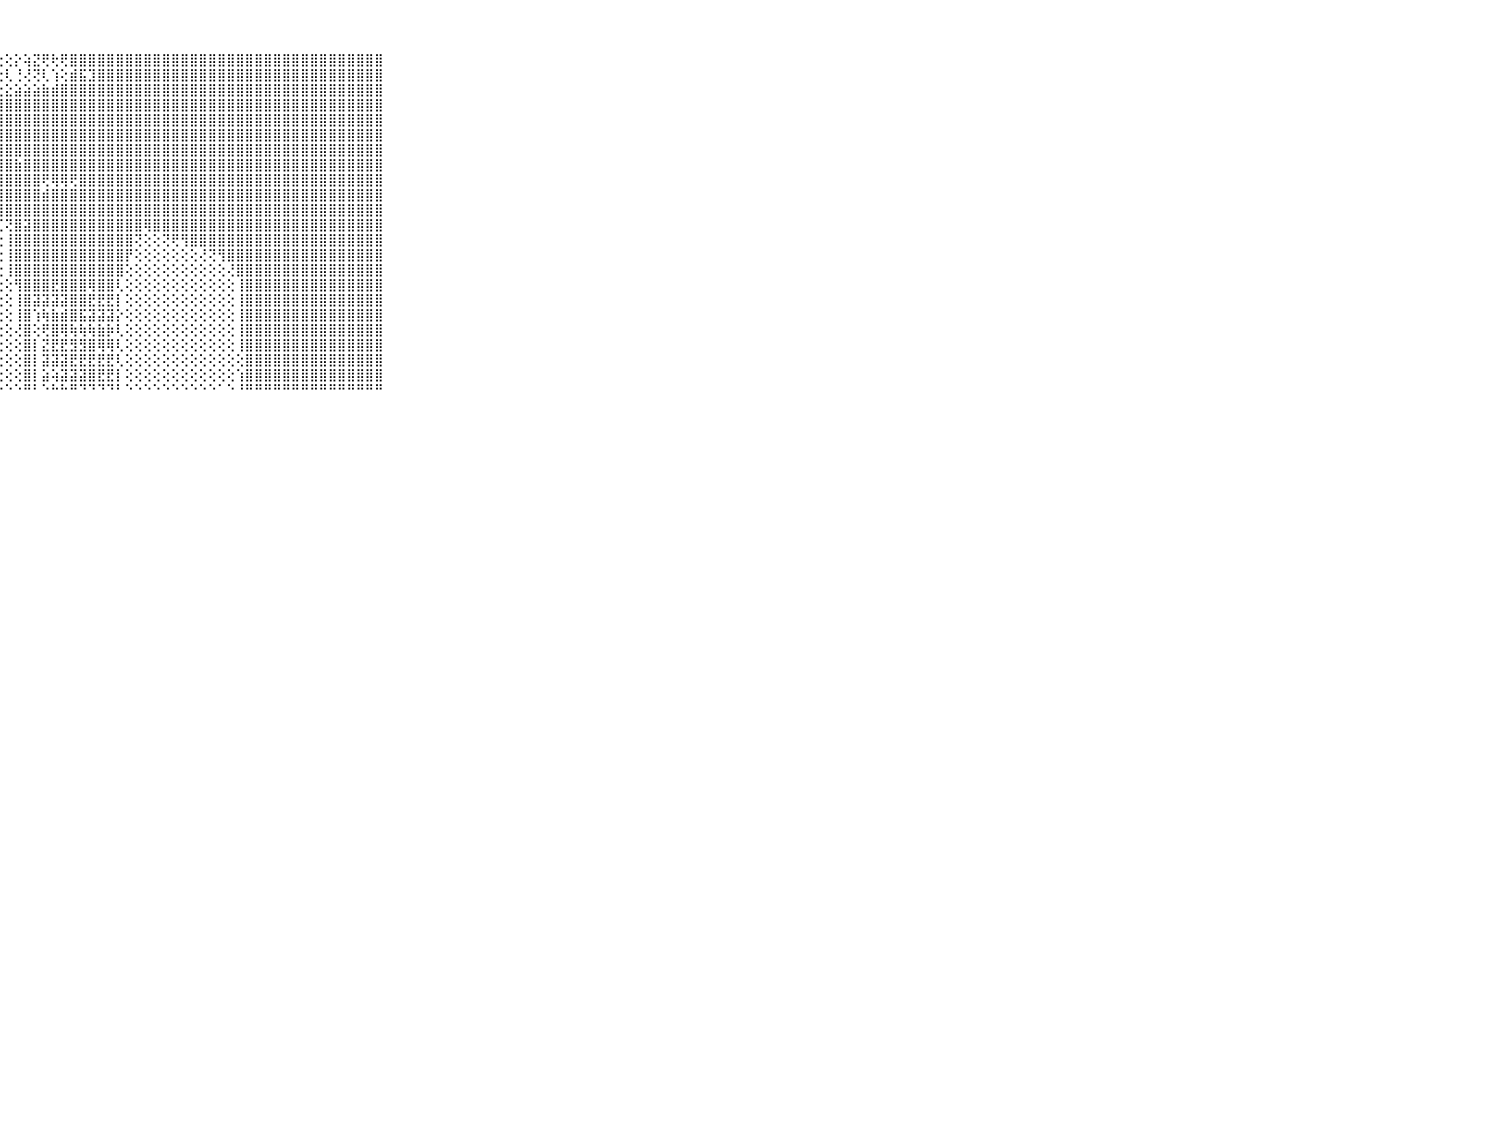

⠀⠀⠀⠀⠀⠀⠀⠀⠀⠀⠀⣿⣿⣿⣿⣿⣿⣿⣿⣿⣿⣿⣿⣿⣿⡿⠏⢑⢕⡕⢵⣝⢟⢗⢟⣿⣿⣿⣿⣿⣿⣿⣿⣿⣿⣿⣿⣿⣿⣿⣿⣿⣿⣿⣿⣿⣿⣿⣿⣿⣿⣿⣿⣿⣿⣿⣿⣿⣿⠀⠀⠀⠀⠀⠀⠀⠀⠀⠀⠀⠀
⠀⠀⠀⠀⠀⠀⠀⠀⠀⠀⠀⣿⣿⣿⣿⣿⣿⣿⣿⣿⣿⣿⣿⣿⢏⢕⢔⢕⢇⢘⢜⢝⢇⢱⢕⣾⣯⣹⣿⣿⣿⣿⣿⣿⣿⣿⣿⣿⣿⣿⣿⣿⣿⣿⣿⣿⣿⣿⣿⣿⣿⣿⣿⣿⣿⣿⣿⣿⣿⠀⠀⠀⠀⠀⠀⠀⠀⠀⠀⠀⠀
⠀⠀⠀⠀⠀⠀⠀⠀⠀⠀⠀⣿⣿⣿⣿⣿⣿⣿⣿⣿⣿⣿⣿⣿⢕⢕⢕⢕⣕⣵⣵⣵⣷⣾⣿⣿⣿⣿⣿⣿⣿⣿⣿⣿⣿⣿⣿⣿⣿⣿⣿⣿⣿⣿⣿⣿⣿⣿⣿⣿⣿⣿⣿⣿⣿⣿⣿⣿⣿⠀⠀⠀⠀⠀⠀⠀⠀⠀⠀⠀⠀
⠀⠀⠀⠀⠀⠀⠀⠀⠀⠀⠀⣿⣿⣿⣿⣿⣿⣿⣿⣿⣿⣿⣿⣿⣵⢕⢕⣿⣿⣿⣿⣿⣿⣿⣿⣿⣿⣿⣿⣿⣿⣿⣿⣿⣿⣿⣿⣿⣿⣿⣿⣿⣿⣿⣿⣿⣿⣿⣿⣿⣿⣿⣿⣿⣿⣿⣿⣿⣿⠀⠀⠀⠀⠀⠀⠀⠀⠀⠀⠀⠀
⠀⠀⠀⠀⠀⠀⠀⠀⠀⠀⠀⣿⣿⣿⣿⣿⣿⣿⣿⣿⣿⣿⣿⣿⣿⢕⢸⣿⣿⣿⣿⣿⣿⣿⣿⣿⣿⣿⣿⣿⣿⣿⣿⣿⣿⣿⣿⣿⣿⣿⣿⣿⣿⣿⣿⣿⣿⣿⣿⣿⣿⣿⣿⣿⣿⣿⣿⣿⣿⠀⠀⠀⠀⠀⠀⠀⠀⠀⠀⠀⠀
⠀⠀⠀⠀⠀⠀⠀⠀⠀⠀⠀⣿⣿⣿⣿⣿⣿⣿⣿⣿⣿⣿⣿⣿⣿⣇⢕⣿⣿⣿⣿⣿⣿⣿⣿⣿⣿⣿⣿⣿⣿⣿⣿⣿⣿⣿⣿⣿⣿⣿⣿⣿⣿⣿⣿⣿⣿⣿⣿⣿⣿⣿⣿⣿⣿⣿⣿⣿⣿⠀⠀⠀⠀⠀⠀⠀⠀⠀⠀⠀⠀
⠀⠀⠀⠀⠀⠀⠀⠀⠀⠀⠀⣿⣿⣿⣿⣿⣿⣿⣿⣿⣿⣿⣿⣿⣿⣿⣇⣿⣿⣿⣿⣿⣿⣿⣿⣿⣿⣿⣿⣿⣿⣿⣿⣿⣿⣿⣿⣿⣿⣿⣿⣿⣿⣿⣿⣿⣿⣿⣿⣿⣿⣿⣿⣿⣿⣿⣿⣿⣿⠀⠀⠀⠀⠀⠀⠀⠀⠀⠀⠀⠀
⠀⠀⠀⠀⠀⠀⠀⠀⠀⠀⠀⣿⣿⣿⣿⣿⣿⣿⣿⣿⣿⣿⣿⣿⣿⣿⣿⣽⣿⣷⣿⣿⣿⣿⣿⣿⣿⣿⣿⣿⣿⣿⣿⣿⣿⣿⣿⣿⣿⣿⣿⣿⣿⣿⣿⣿⣿⣿⣿⣿⣿⣿⣿⣿⣿⣿⣿⣿⣿⠀⠀⠀⠀⠀⠀⠀⠀⠀⠀⠀⠀
⠀⠀⠀⠀⠀⠀⠀⠀⠀⠀⠀⣿⣿⣿⣿⣿⣿⣿⣿⣿⣿⣿⣿⣿⣿⣿⣿⣿⣿⣿⣿⣿⢟⢿⢿⢟⣿⣿⣿⣿⣿⣿⣿⣿⣿⣿⣿⣿⣿⣿⣿⣿⣿⣿⣿⣿⣿⣿⣿⣿⣿⣿⣿⣿⣿⣿⣿⣿⣿⠀⠀⠀⠀⠀⠀⠀⠀⠀⠀⠀⠀
⠀⠀⠀⠀⠀⠀⠀⠀⠀⠀⠀⣿⣿⣿⣿⣿⣿⣿⣿⣿⣿⣿⣿⣿⣿⣿⣿⣿⣿⣿⣿⣿⣾⣿⣿⣿⣿⣿⣿⣿⣿⣿⣿⣿⣿⣿⣿⣿⣿⣿⣿⣿⣿⣿⣿⣿⣿⣿⣿⣿⣿⣿⣿⣿⣿⣿⣿⣿⣿⠀⠀⠀⠀⠀⠀⠀⠀⠀⠀⠀⠀
⠀⠀⠀⠀⠀⠀⠀⠀⠀⠀⠀⣿⣿⣿⣿⣿⣿⣿⣿⣿⣿⣿⣿⣿⣿⣿⣿⣿⣿⣿⣿⣿⣿⣿⣿⣿⣿⣿⣿⣿⣿⣿⣿⣿⣿⣿⣿⣿⣿⣿⣿⣿⣿⣿⣿⣿⣿⣿⣿⣿⣿⣿⣿⣿⣿⣿⣿⣿⣿⠀⠀⠀⠀⠀⠀⠀⠀⠀⠀⠀⠀
⠀⠀⠀⠀⠀⠀⠀⠀⠀⠀⠀⣿⣿⣿⣿⣿⣿⣿⣿⣿⣿⣿⣿⣿⣿⢿⢟⢏⢝⣿⣽⣿⣿⣿⣿⣿⣿⣿⣿⣿⣿⣿⣿⢿⣿⣿⣿⣿⣿⣿⣿⣿⣿⣿⣿⣿⣿⣿⣿⣿⣿⣿⣿⣿⣿⣿⣿⣿⣿⠀⠀⠀⠀⠀⠀⠀⠀⠀⠀⠀⠀
⠀⠀⠀⠀⠀⠀⠀⠀⠀⠀⠀⣿⣿⣿⣿⣿⣿⣿⣿⣿⣿⢿⠟⢋⠑⢄⢕⢕⢸⣿⣿⣿⣿⣿⣿⣿⣿⣿⣿⣿⣿⣿⢝⢕⢕⢝⢟⢻⣿⣿⣿⣿⣿⣿⣿⣿⣿⣿⣿⣿⣿⣿⣿⣿⣿⣿⣿⣿⣿⠀⠀⠀⠀⠀⠀⠀⠀⠀⠀⠀⠀
⠀⠀⠀⠀⠀⠀⠀⠀⠀⠀⠀⣿⣿⣿⣿⣿⣿⡿⢟⢏⢕⢕⢕⢕⢔⢄⢕⢕⢸⣿⣿⣿⣿⣿⣿⣿⣿⣿⣿⣿⣿⡟⢕⢕⢕⢕⢕⢕⢕⢜⢝⢻⣿⣿⣿⣿⣿⣿⣿⣿⣿⣿⣿⣿⣿⣿⣿⣿⣿⠀⠀⠀⠀⠀⠀⠀⠀⠀⠀⠀⠀
⠀⠀⠀⠀⠀⠀⠀⠀⠀⠀⠀⣿⣿⣿⣿⢟⢝⢕⢕⢕⢕⢕⢕⢕⢕⢕⢕⢕⢸⣿⣿⣿⣿⣿⣿⣿⣿⣿⣿⣿⣿⢕⢕⢕⢕⢕⢕⢕⢕⢕⢕⢕⢜⣿⣿⣿⣿⣿⣿⣿⣿⣿⣿⣿⣿⣿⣿⣿⣿⠀⠀⠀⠀⠀⠀⠀⠀⠀⠀⠀⠀
⠀⠀⠀⠀⠀⠀⠀⠀⠀⠀⠀⣿⣿⣿⡏⢕⢕⢕⢕⢕⢕⢕⢕⢕⢕⢕⢕⢕⢕⢻⣿⣿⣿⣟⣿⣿⣿⢿⣿⣿⢇⢕⢕⢕⢕⢕⢕⢕⢕⢕⢕⢕⢕⢸⣿⣿⣿⣿⣿⣿⣿⣿⣿⣿⣿⣿⣿⣿⣿⠀⠀⠀⠀⠀⠀⠀⠀⠀⠀⠀⠀
⠀⠀⠀⠀⠀⠀⠀⠀⠀⠀⠀⣿⣿⣿⡇⢅⢕⢕⢕⢕⢕⢕⢕⢕⢕⢕⢕⢕⢕⢸⣿⣽⣽⣽⣽⣿⣿⣟⣟⣟⡇⢕⢕⢕⢕⢕⢕⢕⢕⢕⢕⢕⢕⢸⣿⣿⣿⣿⣿⣿⣿⣿⣿⣿⣿⣿⣿⣿⣿⠀⠀⠀⠀⠀⠀⠀⠀⠀⠀⠀⠀
⠀⠀⠀⠀⠀⠀⠀⠀⠀⠀⠀⣿⣿⣿⡇⢕⢕⢕⢕⠁⠑⢕⢕⢕⢕⢕⢕⢕⢕⢸⣿⢱⢷⣷⣾⣿⣯⣽⣽⣽⡕⢕⢕⢕⢕⢕⢕⢕⢕⢕⢕⢕⢕⢸⣿⣿⣿⣿⣿⣿⣿⣿⣿⣿⣿⣿⣿⣿⣿⠀⠀⠀⠀⠀⠀⠀⠀⠀⠀⠀⠀
⠀⠀⠀⠀⠀⠀⠀⠀⠀⠀⠀⢱⣷⣿⡇⢕⢔⢅⢁⠀⠀⢕⢕⢕⢕⢕⢕⢕⢕⢜⣿⢕⢟⣿⢿⢷⢷⢷⣷⡷⢇⢕⢕⢕⢕⢕⢕⢕⢕⢕⢕⢕⢕⢸⣿⣿⣿⣿⣿⣿⣿⣿⣿⣿⣿⣿⣿⣿⣿⠀⠀⠀⠀⠀⠀⠀⠀⠀⠀⠀⠀
⠀⠀⠀⠀⠀⠀⠀⠀⠀⠀⠀⢸⣿⣿⡇⢕⢕⢕⢕⠀⠀⢕⢕⢕⢕⢕⢕⢕⢕⢕⣿⡇⣝⣟⣟⣻⣻⣿⢿⢿⢇⢕⢕⢕⢕⢕⢕⢕⢕⢕⢕⢕⢕⢸⣿⣿⣿⣿⣿⣿⣿⣿⣿⣿⣿⣿⣿⣿⣿⠀⠀⠀⠀⠀⠀⠀⠀⠀⠀⠀⠀
⠀⠀⠀⠀⠀⠀⠀⠀⠀⠀⠀⢕⣽⣿⡇⢕⢅⠑⠕⠀⠀⢕⢕⢕⢕⢕⢕⢕⢕⢕⣿⡇⣽⣽⣽⣟⣟⣟⣟⣟⢇⢕⢕⢕⢕⢕⢕⢕⢕⢕⢕⢕⢕⢕⣿⣿⣿⣿⣿⣿⣿⣿⣿⣿⣿⣿⣿⣿⣿⠀⠀⠀⠀⠀⠀⠀⠀⠀⠀⠀⠀
⠀⠀⠀⠀⠀⠀⠀⠀⠀⠀⠀⢕⢳⣿⢕⢕⢕⢕⢔⠀⠔⢕⢕⢕⢕⢕⢕⢕⢕⢕⣿⡇⣵⢵⣽⣽⣽⣿⣟⣟⡇⢕⢕⢕⢕⢕⢕⢕⢕⢕⢕⢕⢕⢱⣿⣿⣿⣿⣿⣿⣿⣿⣿⣿⣿⣿⣿⣿⣿⠀⠀⠀⠀⠀⠀⠀⠀⠀⠀⠀⠀
⠀⠀⠀⠀⠀⠀⠀⠀⠀⠀⠀⠑⠛⠋⠑⠑⠑⠑⠑⠀⠀⠑⠑⠑⠑⠑⠑⠑⠑⠑⠛⠃⠑⠓⠓⠛⠙⠙⠙⠙⠃⠑⠑⠑⠑⠑⠑⠑⠑⠑⠑⠁⠑⠘⠛⠛⠛⠛⠛⠛⠛⠛⠛⠛⠛⠛⠛⠛⠛⠀⠀⠀⠀⠀⠀⠀⠀⠀⠀⠀⠀